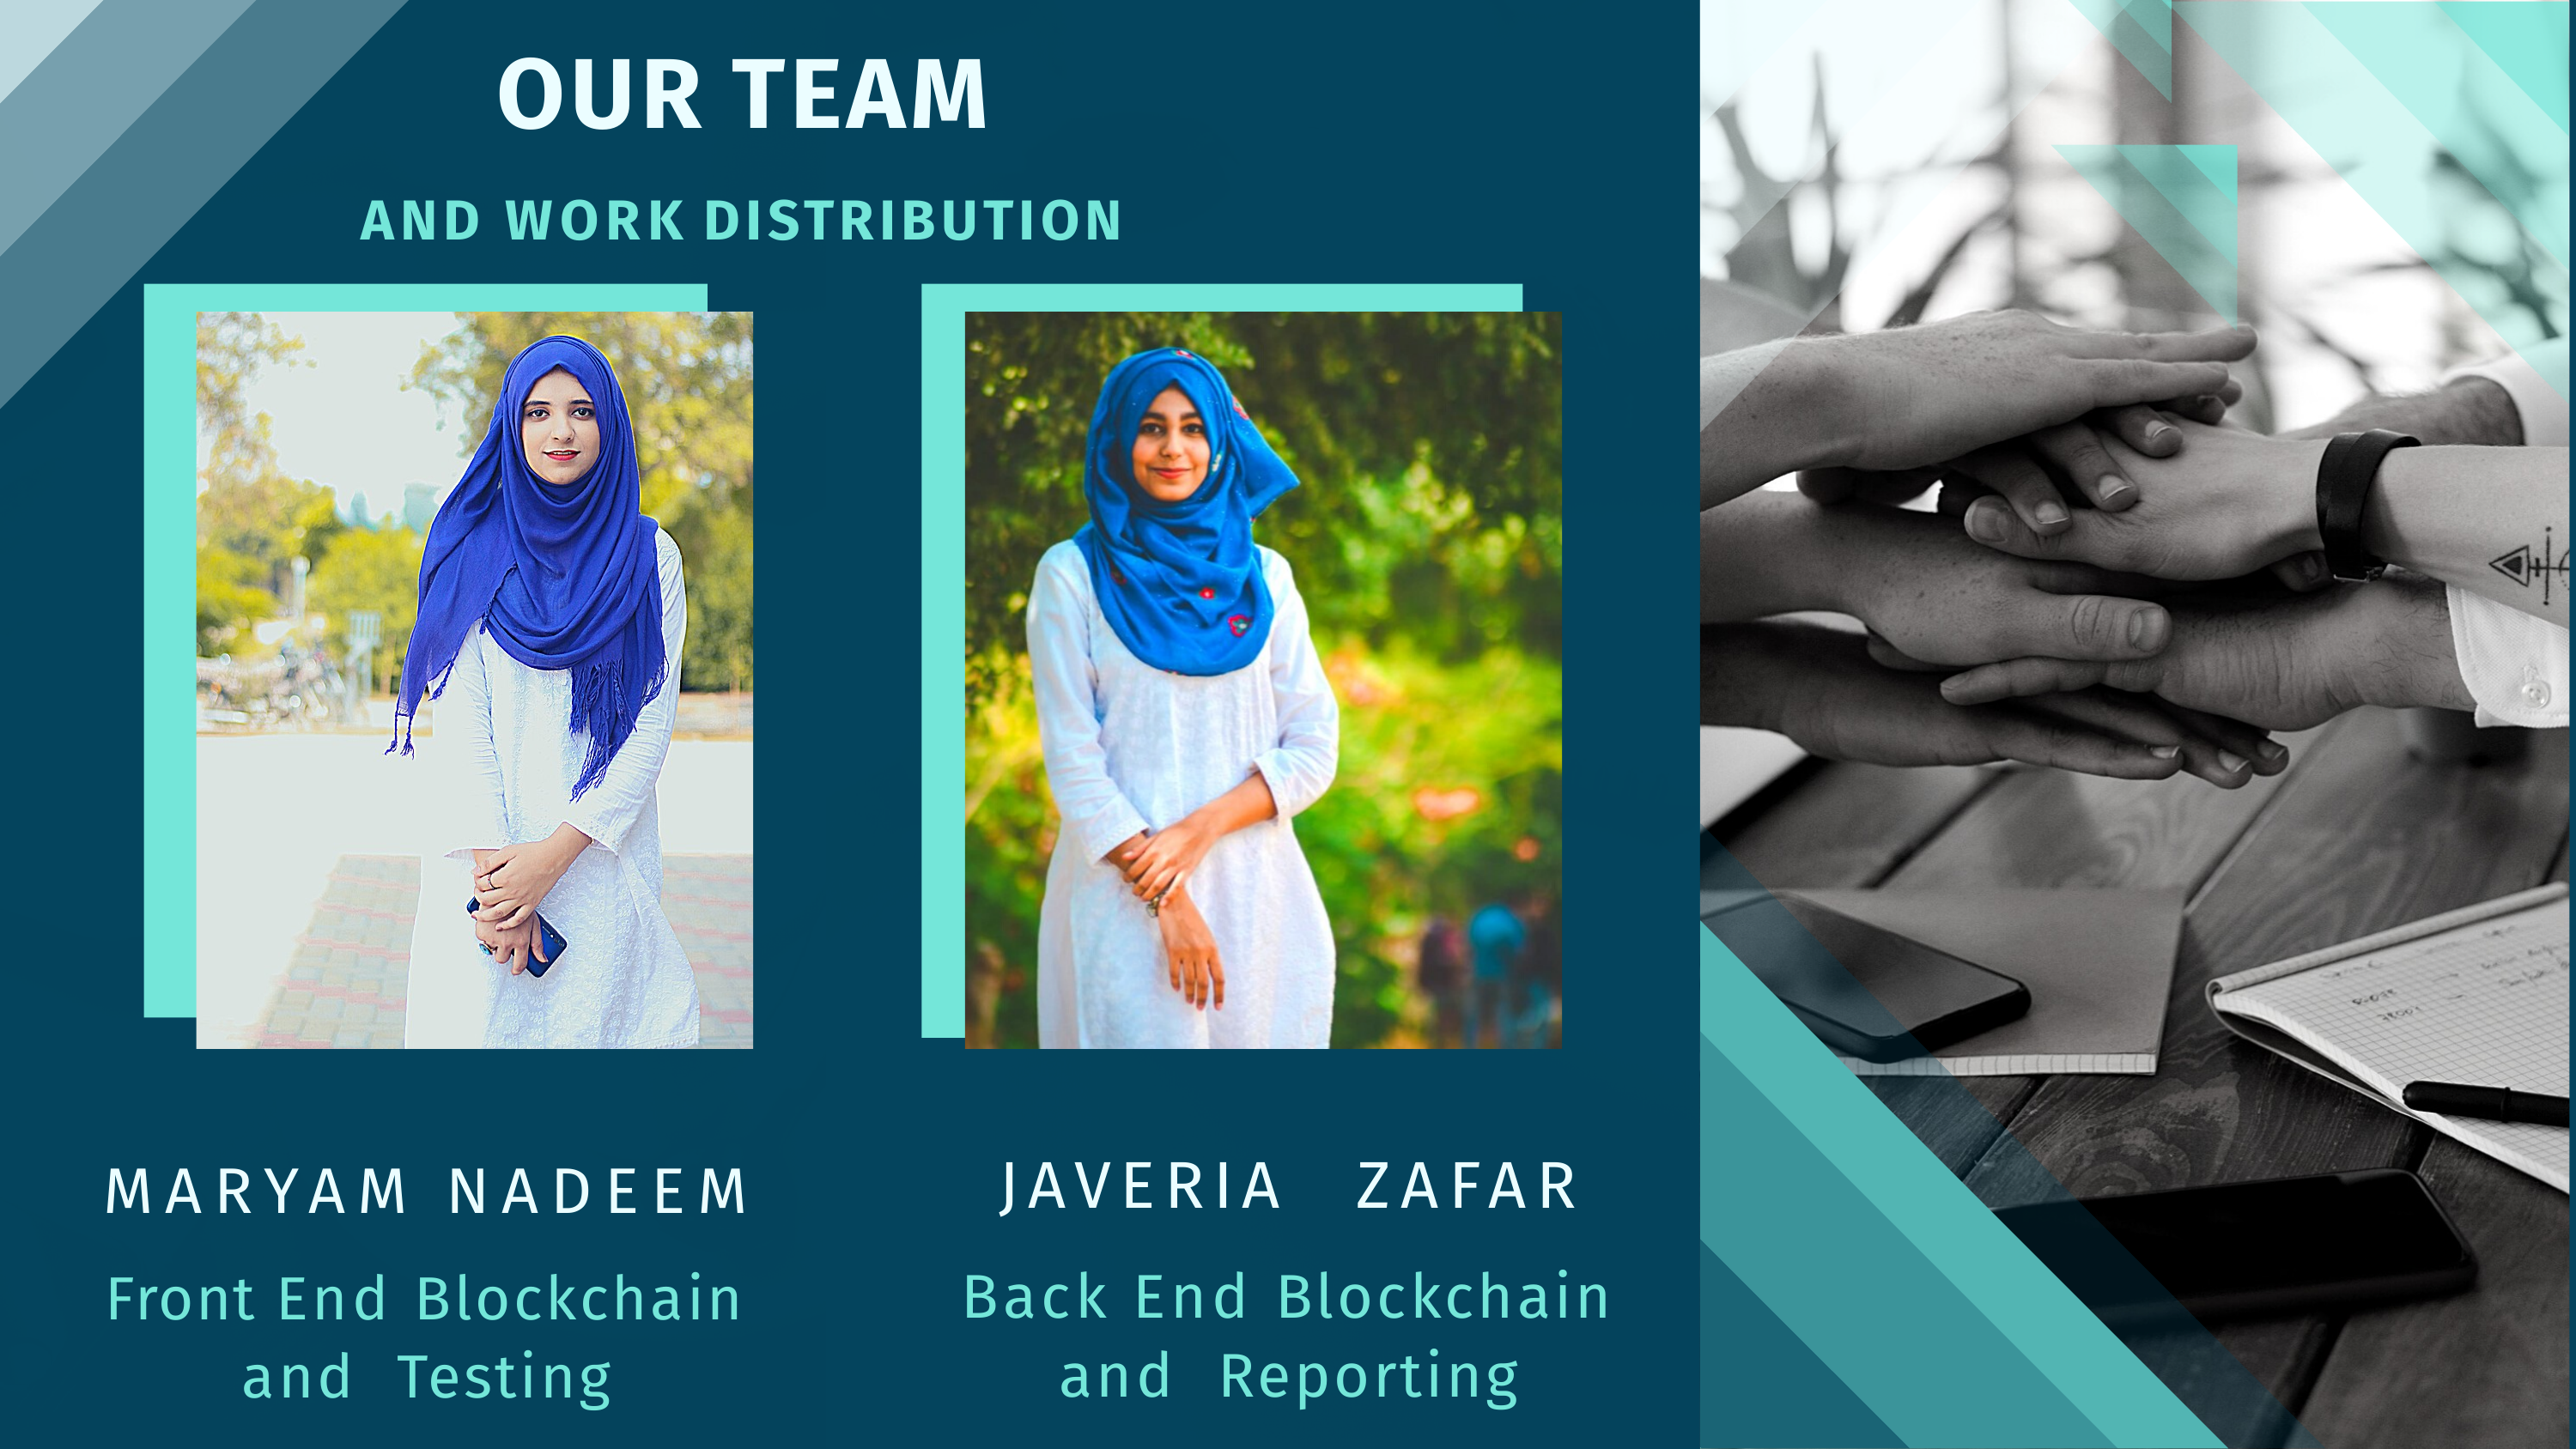

# OUR TEAM
AND WORK DISTRIBUTION
JAVERIA	ZAFAR
Back End Blockchain and  Reporting
MARYAM NADEEM
Front End Blockchain and  Testing